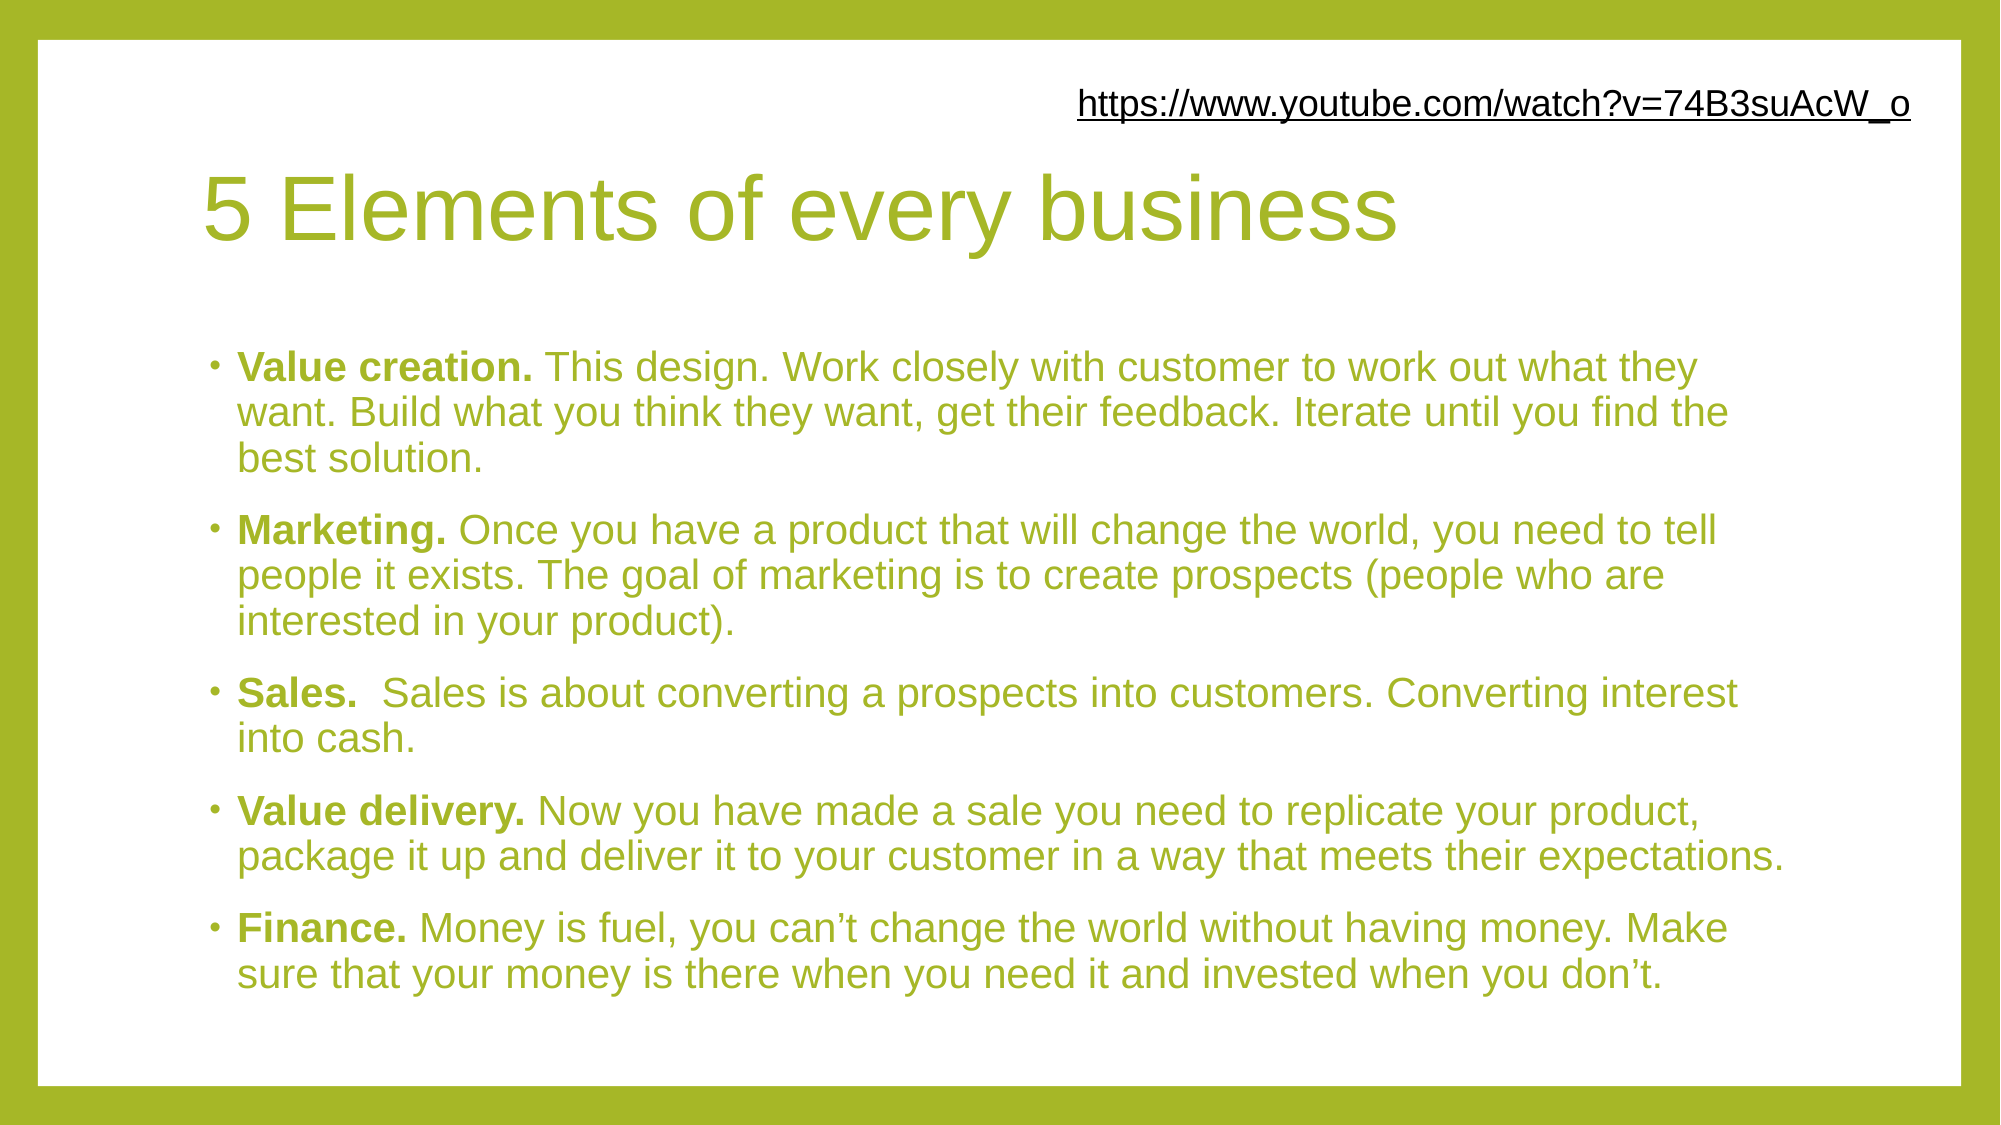

https://www.youtube.com/watch?v=74B3suAcW_o
# 5 Elements of every business
Value creation. This design. Work closely with customer to work out what they want. Build what you think they want, get their feedback. Iterate until you find the best solution.
Marketing. Once you have a product that will change the world, you need to tell people it exists. The goal of marketing is to create prospects (people who are interested in your product).
Sales.  Sales is about converting a prospects into customers. Converting interest into cash.
Value delivery. Now you have made a sale you need to replicate your product, package it up and deliver it to your customer in a way that meets their expectations.
Finance. Money is fuel, you can’t change the world without having money. Make sure that your money is there when you need it and invested when you don’t.